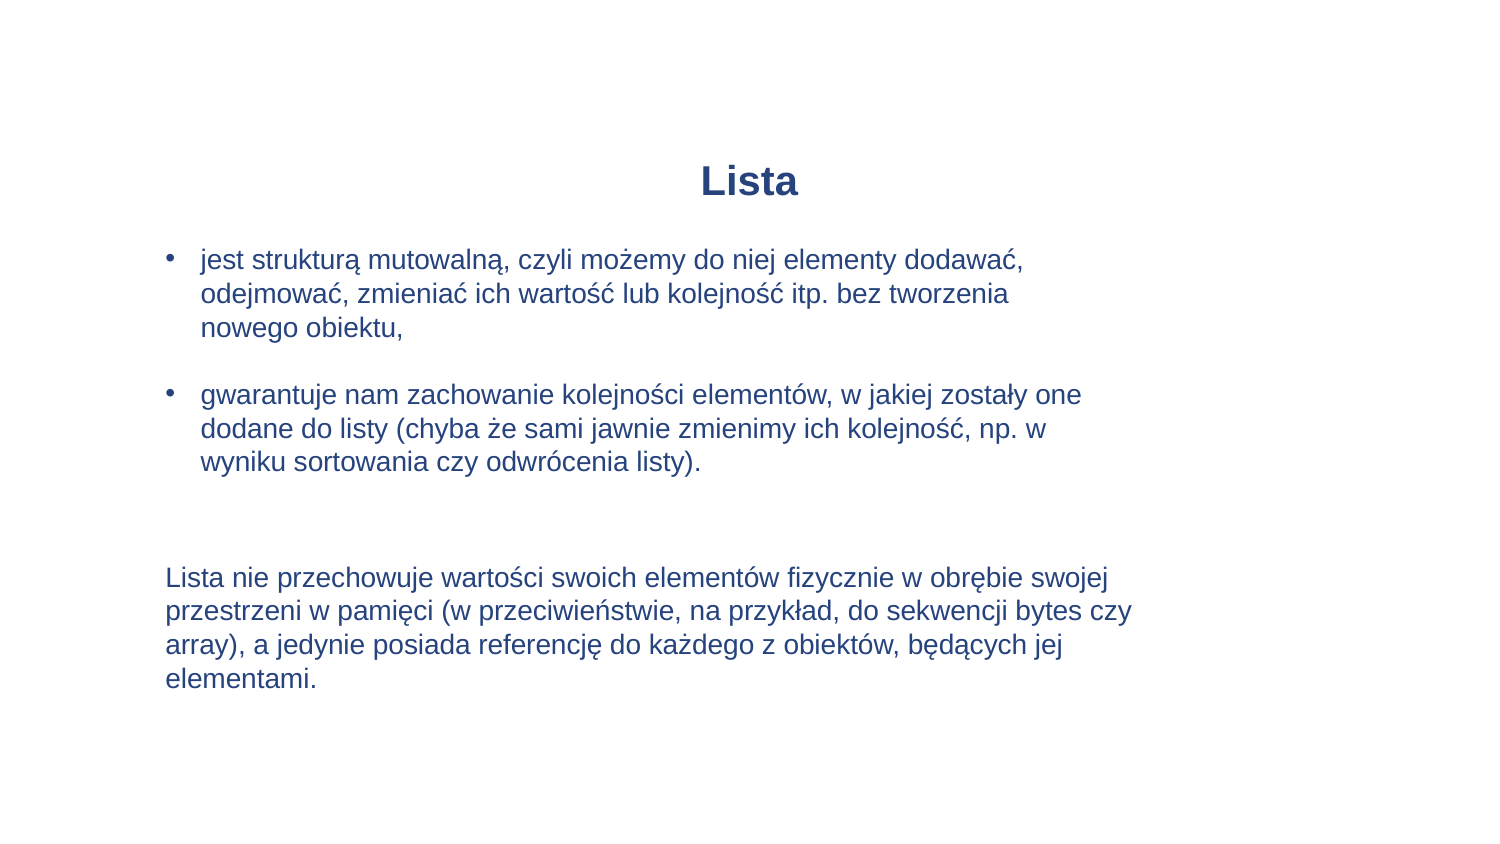

# Lista
jest strukturą mutowalną, czyli możemy do niej elementy dodawać, odejmować, zmieniać ich wartość lub kolejność itp. bez tworzenia nowego obiektu,

gwarantuje nam zachowanie kolejności elementów, w jakiej zostały one dodane do listy (chyba że sami jawnie zmienimy ich kolejność, np. w wyniku sortowania czy odwrócenia listy).
Lista nie przechowuje wartości swoich elementów fizycznie w obrębie swojej przestrzeni w pamięci (w przeciwieństwie, na przykład, do sekwencji bytes czy array), a jedynie posiada referencję do każdego z obiektów, będących jej elementami.